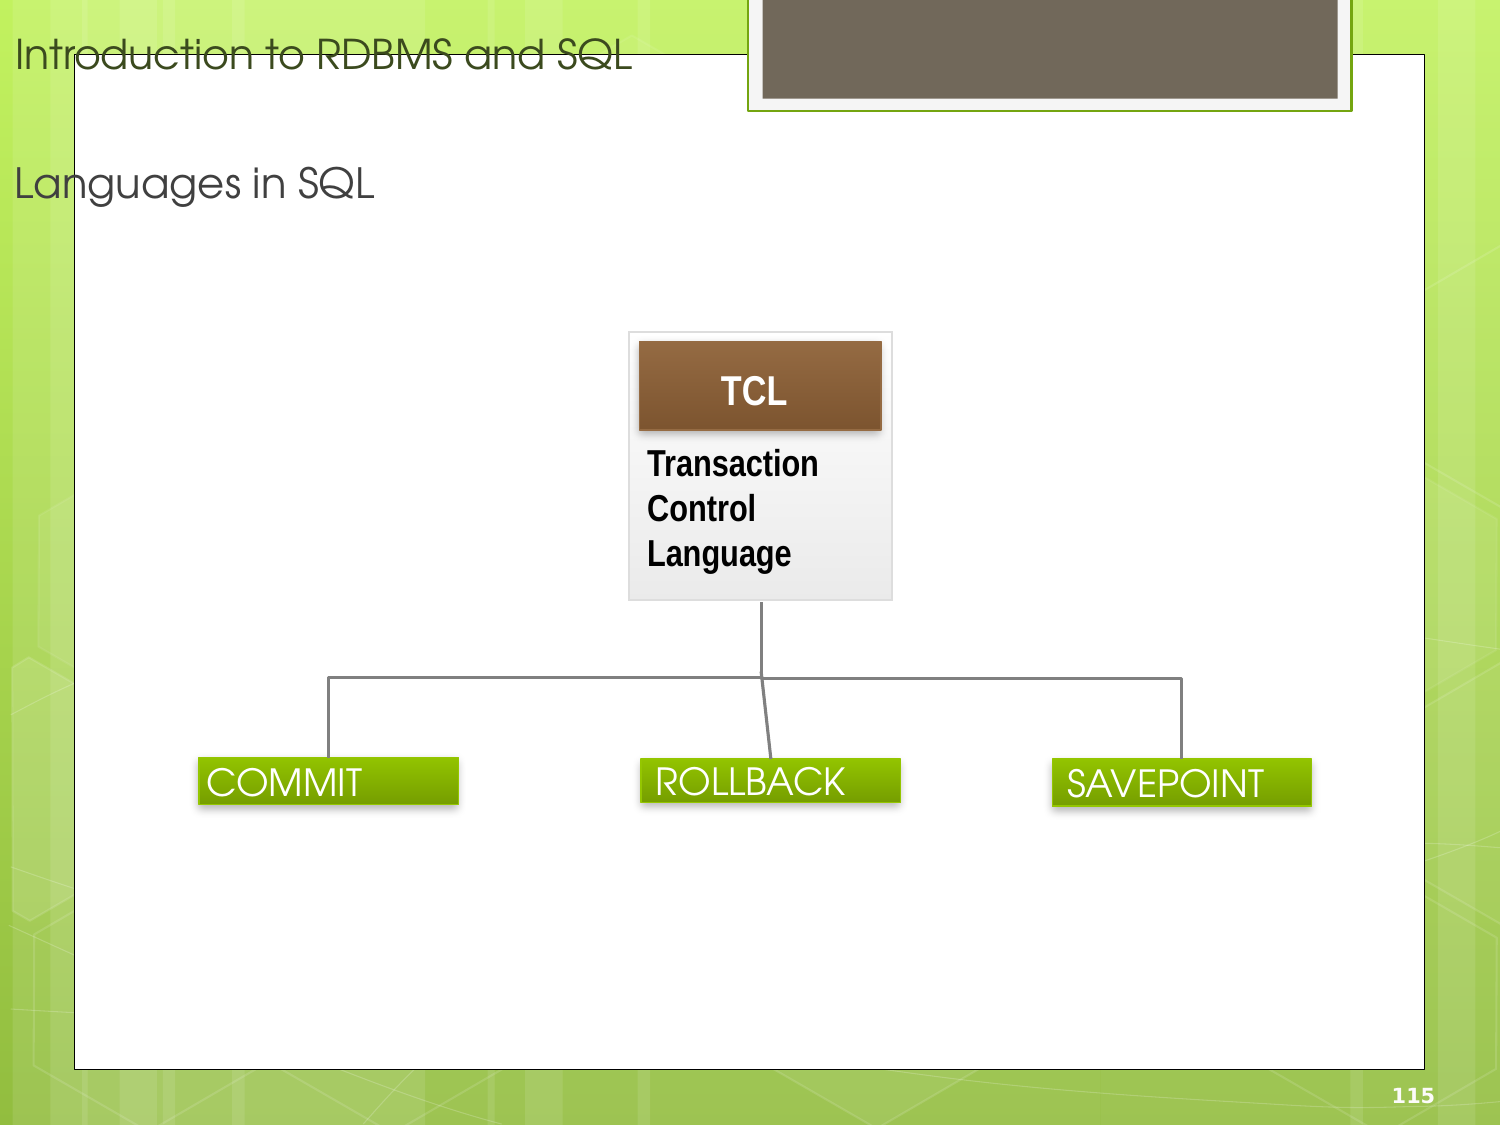

# Introduction to RDBMS and SQL
Languages in SQL

TCL
Transaction Control Language
COMMIT
SAVEPOINT
ROLLBACK